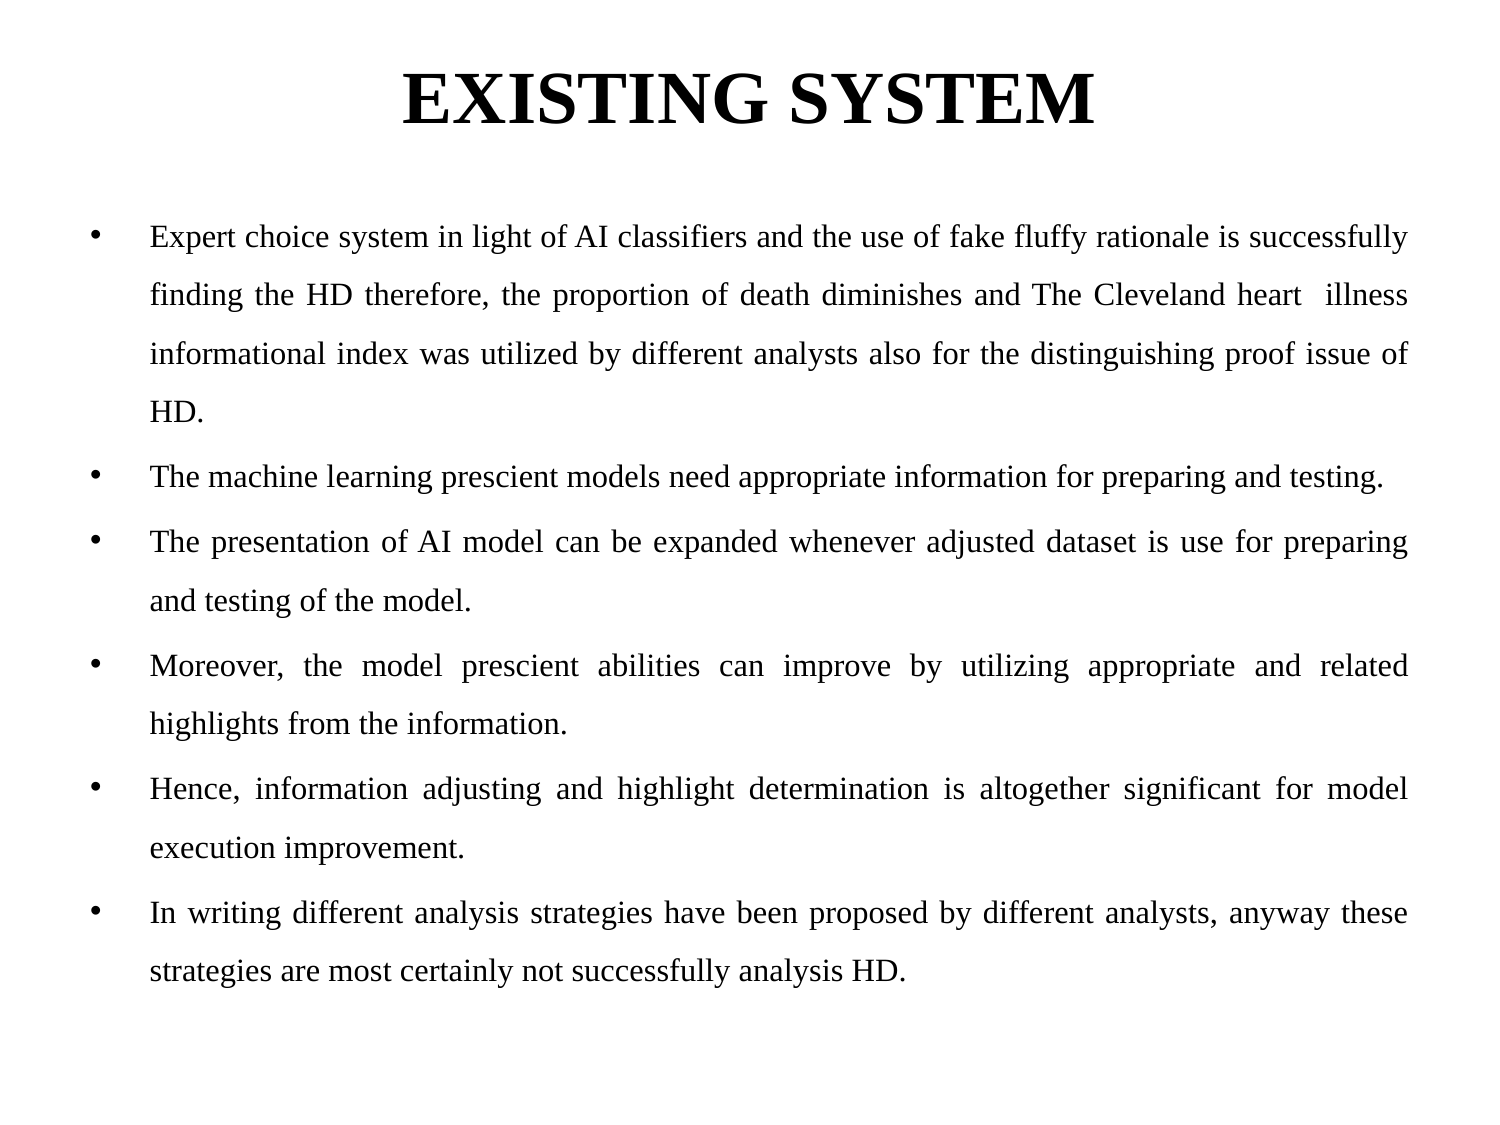

# EXISTING SYSTEM
Expert choice system in light of AI classifiers and the use of fake fluffy rationale is successfully finding the HD therefore, the proportion of death diminishes and The Cleveland heart  illness informational index was utilized by different analysts also for the distinguishing proof issue of HD.
The machine learning prescient models need appropriate information for preparing and testing.
The presentation of AI model can be expanded whenever adjusted dataset is use for preparing and testing of the model.
Moreover, the model prescient abilities can improve by utilizing appropriate and related highlights from the information.
Hence, information adjusting and highlight determination is altogether significant for model execution improvement.
In writing different analysis strategies have been proposed by different analysts, anyway these strategies are most certainly not successfully analysis HD.